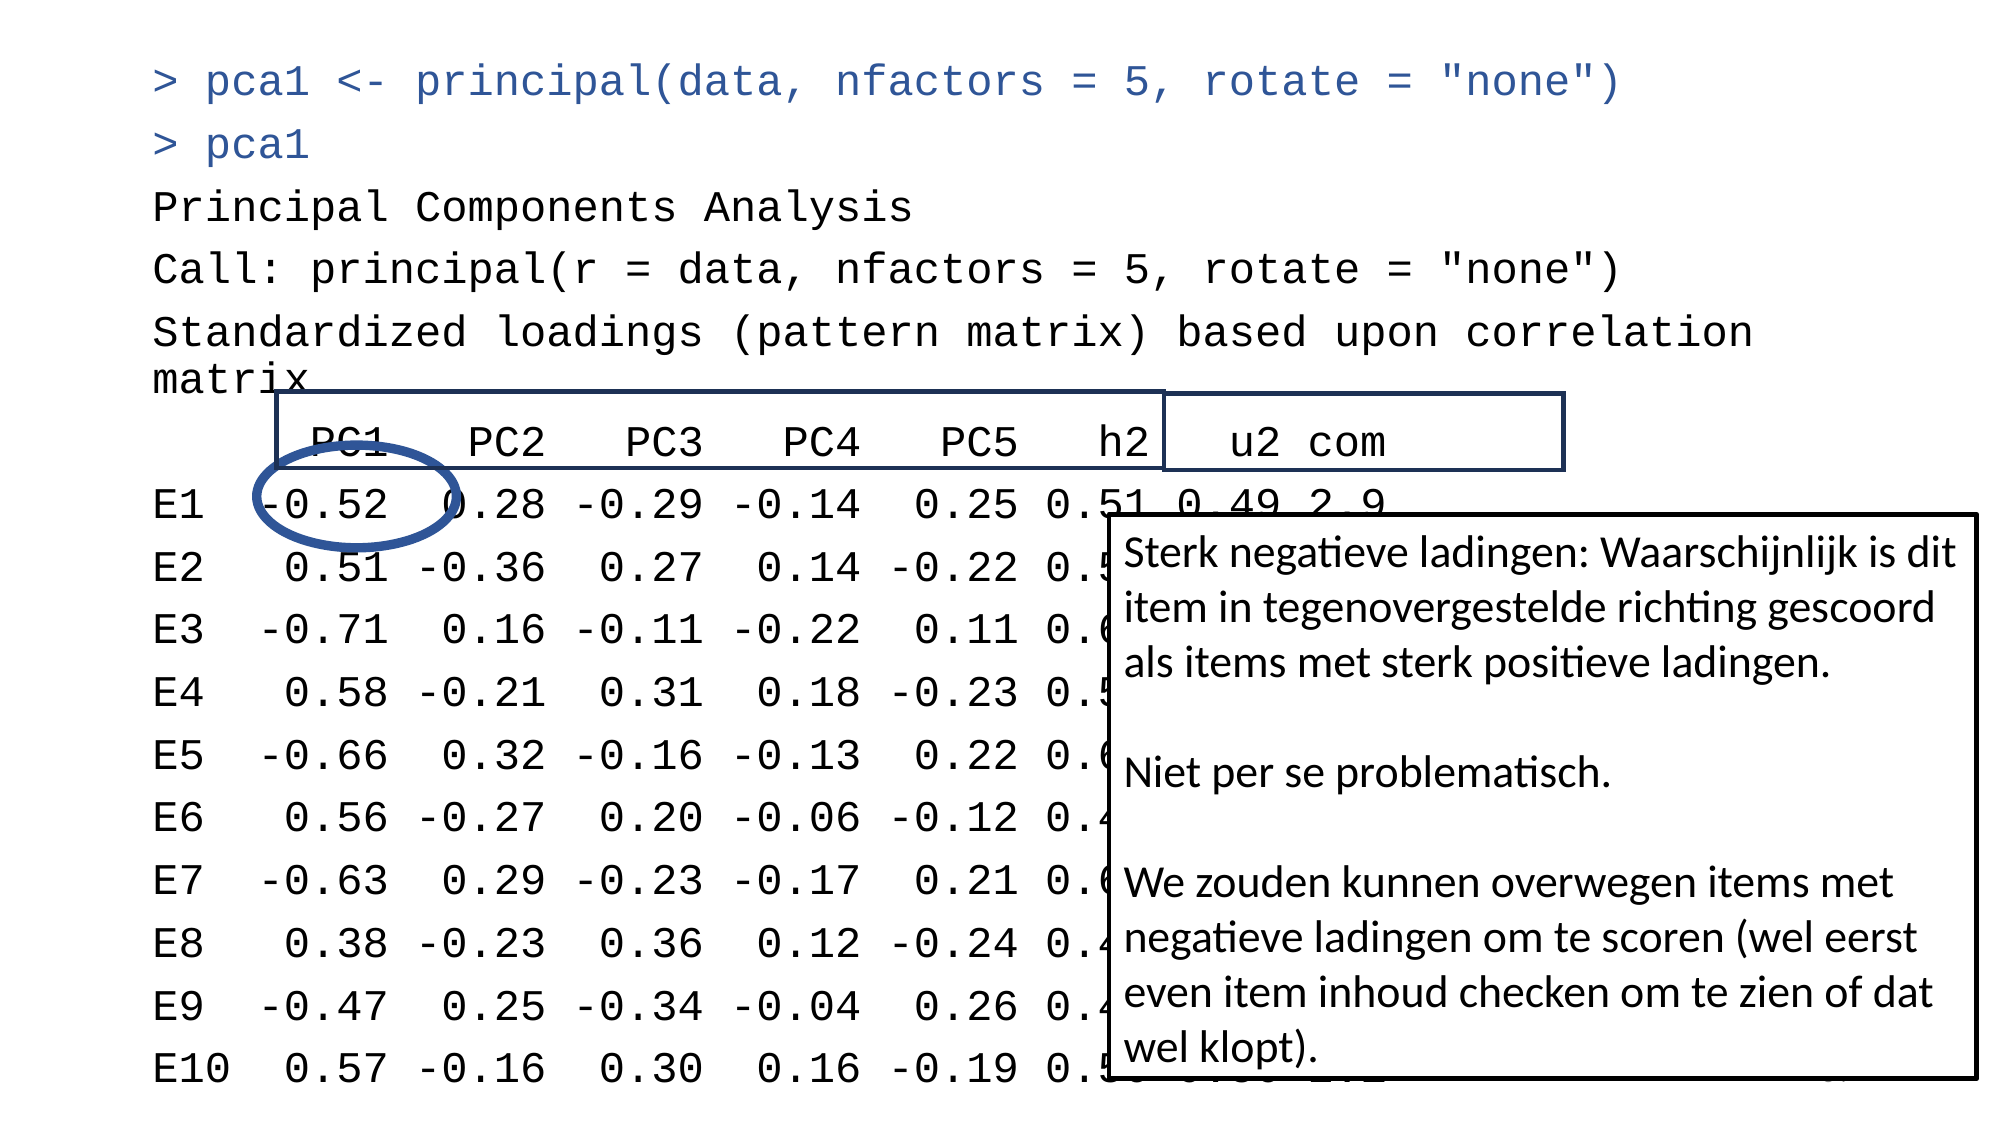

> pca1 <- principal(data, nfactors = 5, rotate = "none")
> pca1
Principal Components Analysis
Call: principal(r = data, nfactors = 5, rotate = "none")
Standardized loadings (pattern matrix) based upon correlation matrix
      PC1   PC2   PC3   PC4   PC5   h2   u2 com
E1  -0.52  0.28 -0.29 -0.14  0.25 0.51 0.49 2.9
E2   0.51 -0.36  0.27  0.14 -0.22 0.53 0.47 3.0
E3  -0.71  0.16 -0.11 -0.22  0.11 0.60 0.40 1.4
E4   0.58 -0.21  0.31  0.18 -0.23 0.56 0.44 2.4
E5  -0.66  0.32 -0.16 -0.13  0.22 0.62 0.38 1.9
E6   0.56 -0.27  0.20 -0.06 -0.12 0.45 0.55 1.9
E7  -0.63  0.29 -0.23 -0.17  0.21 0.61 0.39 2.2
E8   0.38 -0.23  0.36  0.12 -0.24 0.40 0.60 3.6
E9  -0.47  0.25 -0.34 -0.04  0.26 0.46 0.54 3.1
E10  0.57 -0.16  0.30  0.16 -0.19 0.50 0.50 2.1

Sterk negatieve ladingen: Waarschijnlijk is dit item in tegenovergestelde richting gescoord als items met sterk positieve ladingen.

Niet per se problematisch.

We zouden kunnen overwegen items met negatieve ladingen om te scoren (wel eerst even item inhoud checken om te zien of dat wel klopt).
34